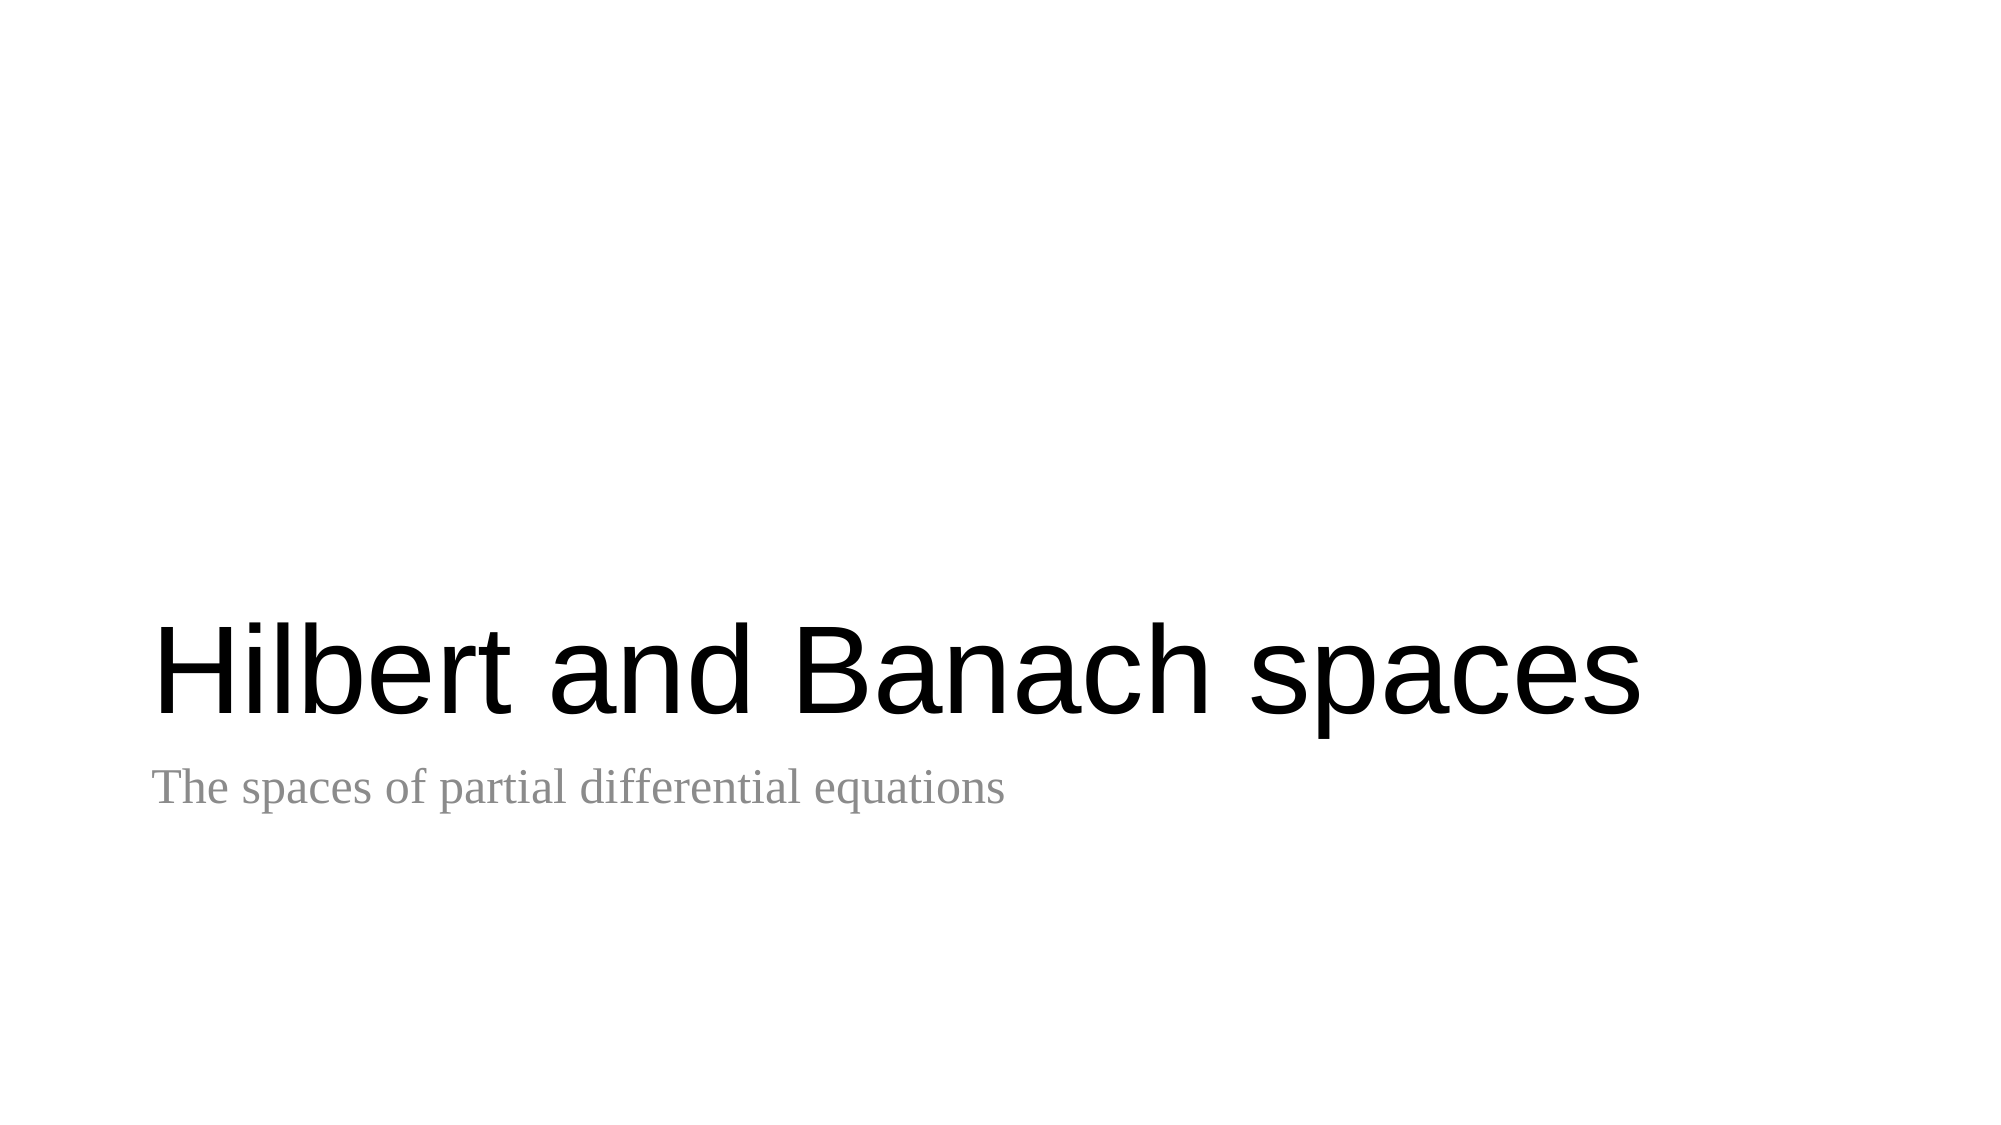

# Hilbert and Banach spaces
The spaces of partial differential equations